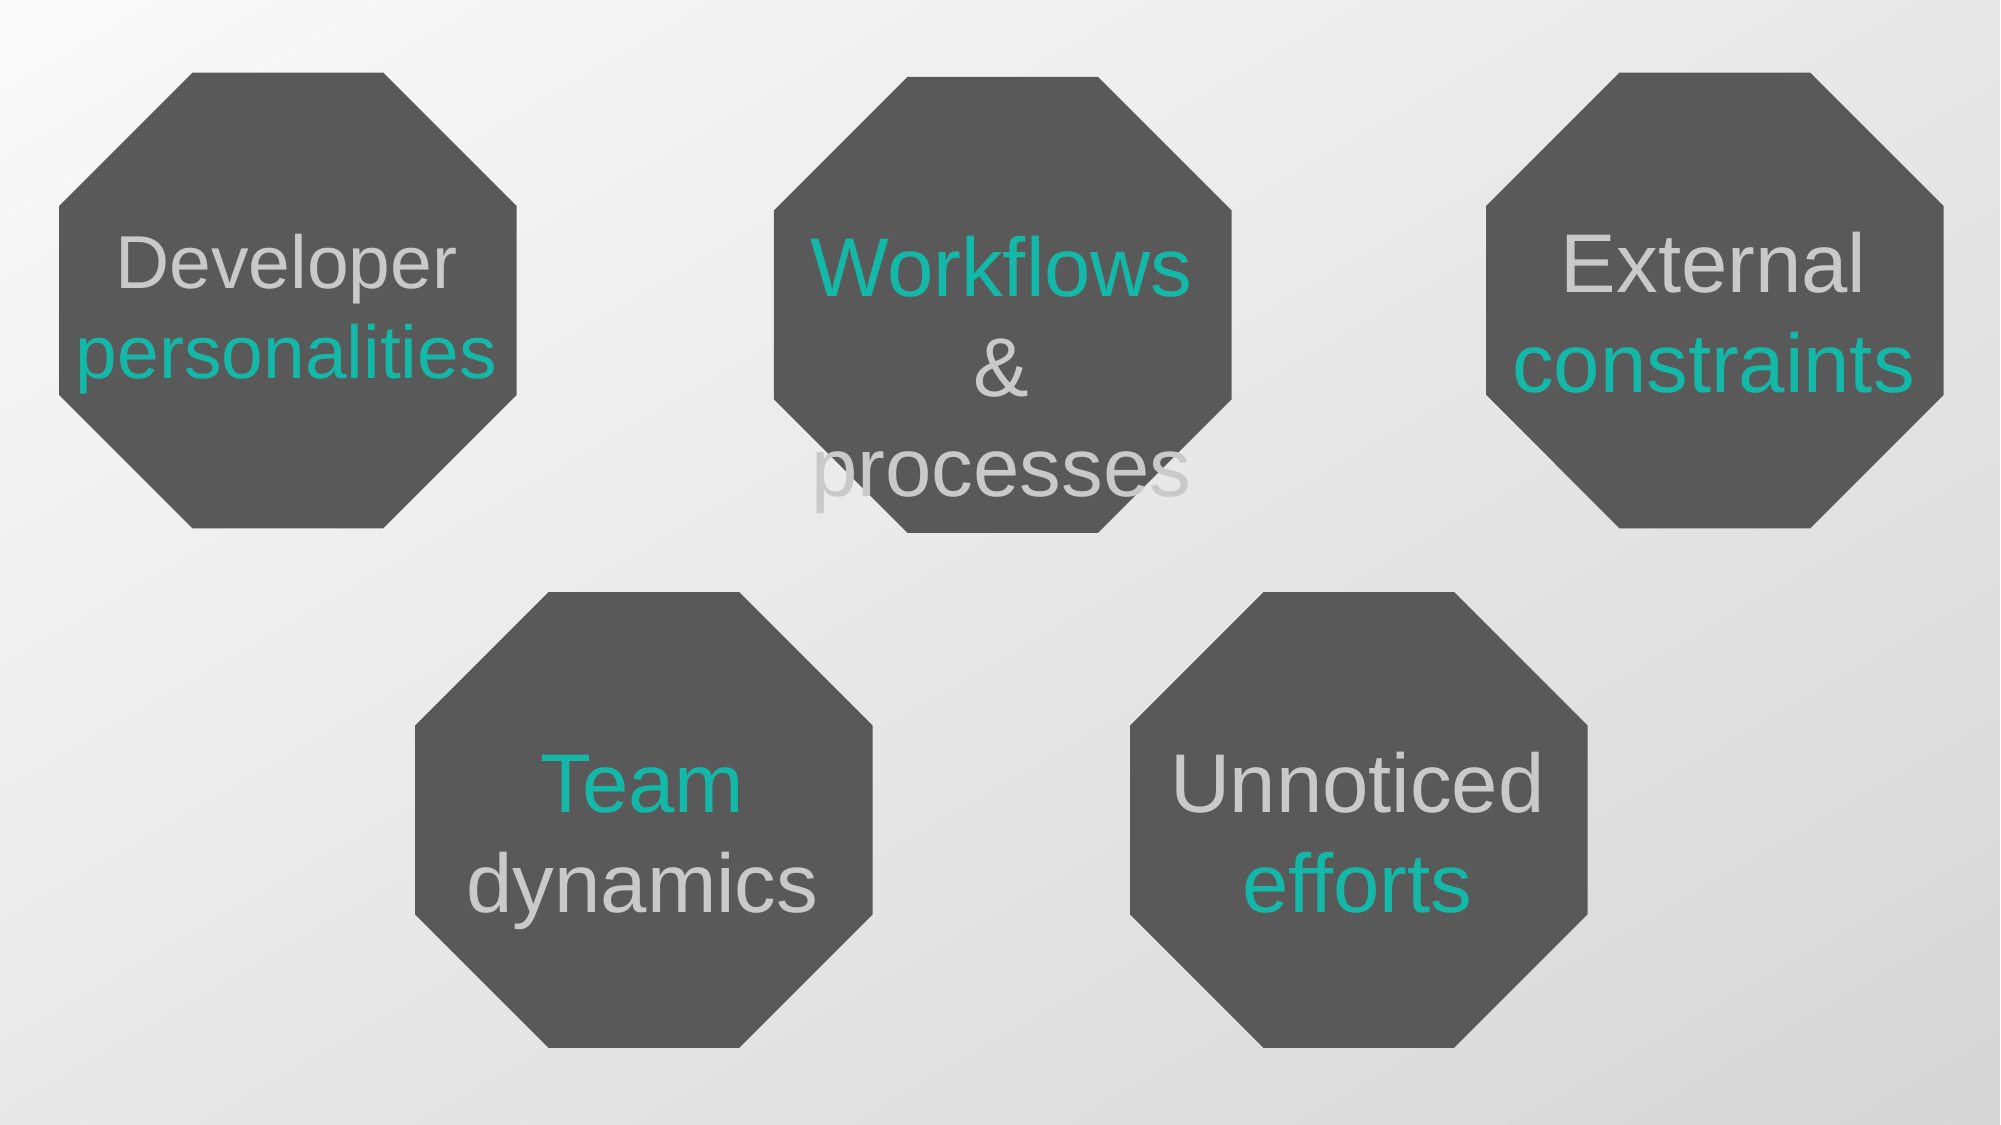

External
constraints

Developer personalities

Workflows & processes

Unnoticed
efforts

Team dynamics